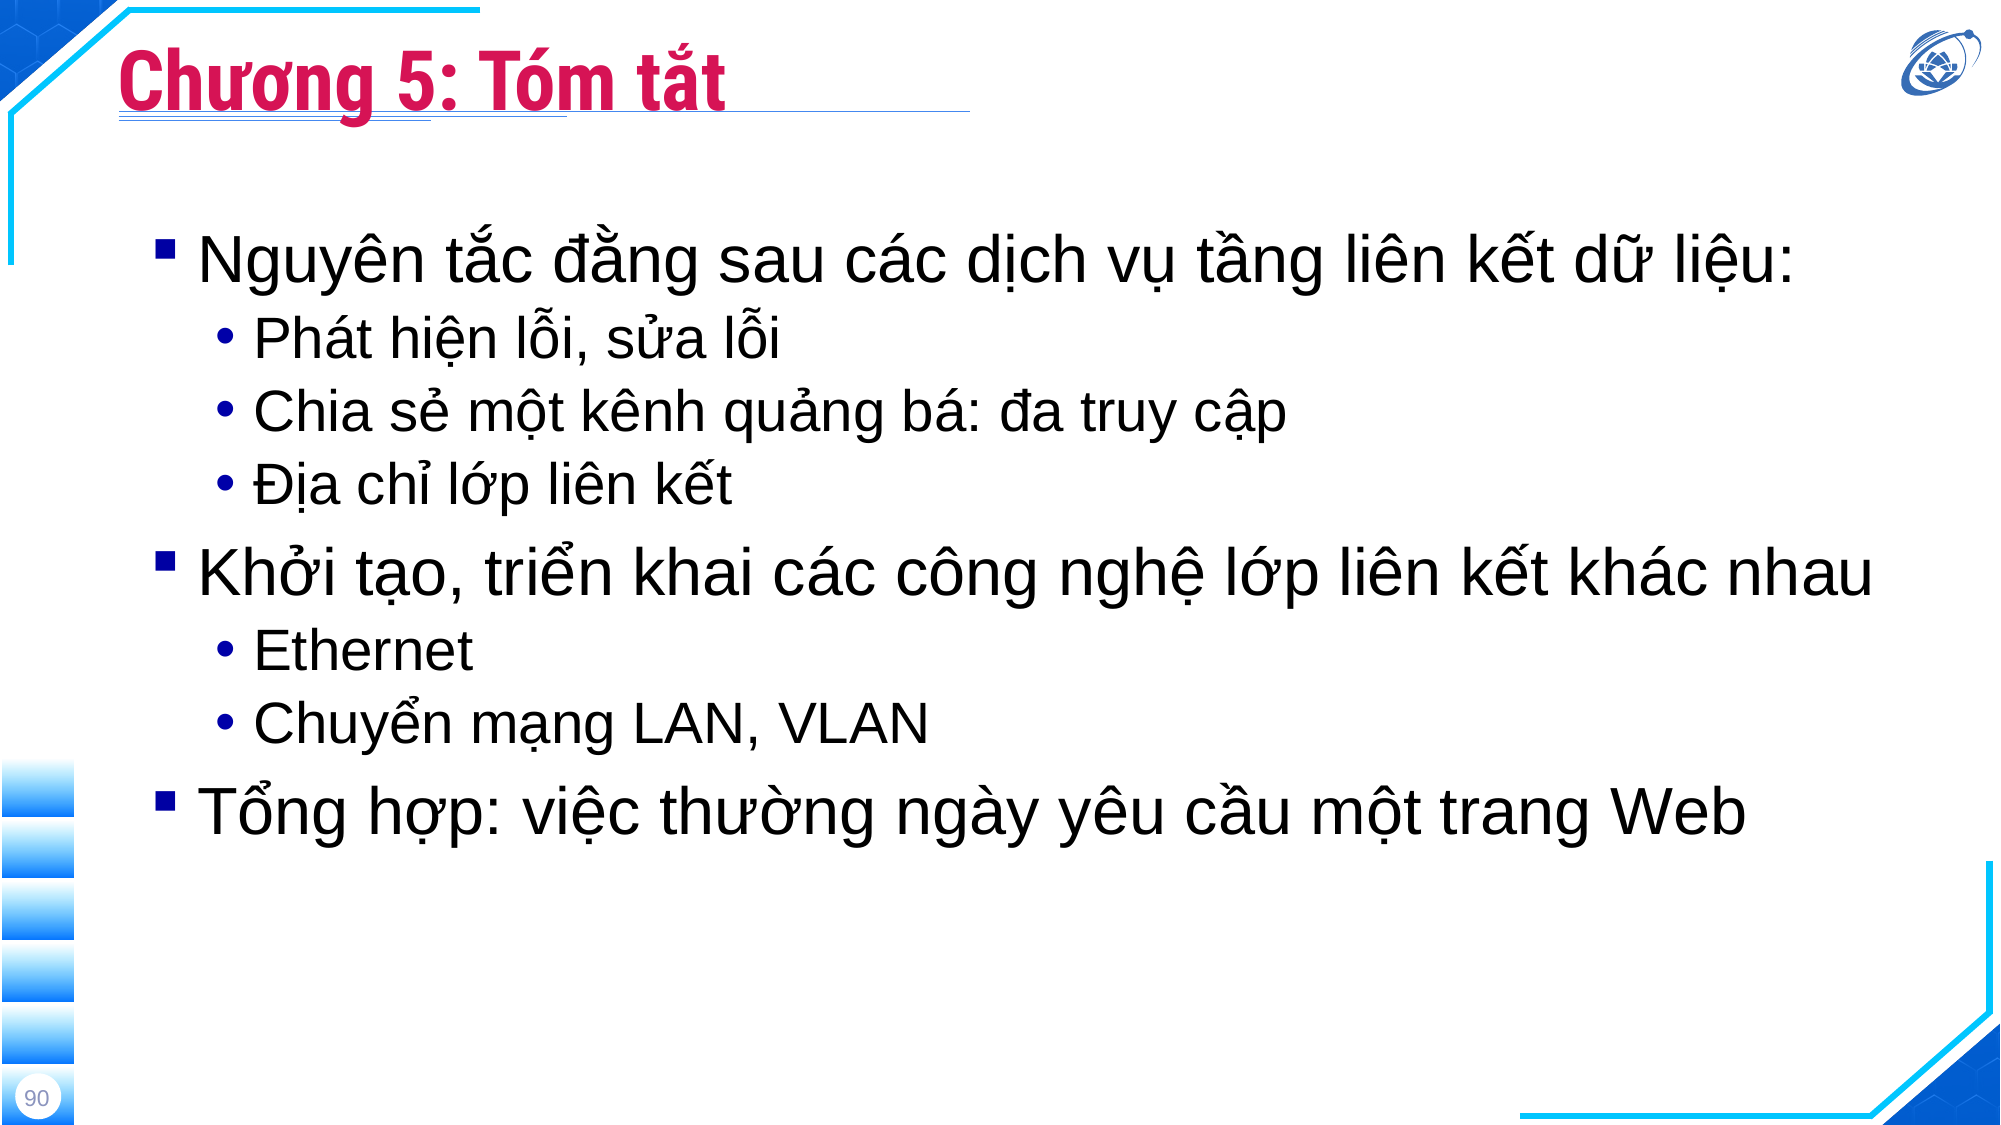

# Chương 5: Tóm tắt
Nguyên tắc đằng sau các dịch vụ tầng liên kết dữ liệu:
Phát hiện lỗi, sửa lỗi
Chia sẻ một kênh quảng bá: đa truy cập
Địa chỉ lớp liên kết
Khởi tạo, triển khai các công nghệ lớp liên kết khác nhau
Ethernet
Chuyển mạng LAN, VLAN
Tổng hợp: việc thường ngày yêu cầu một trang Web
90